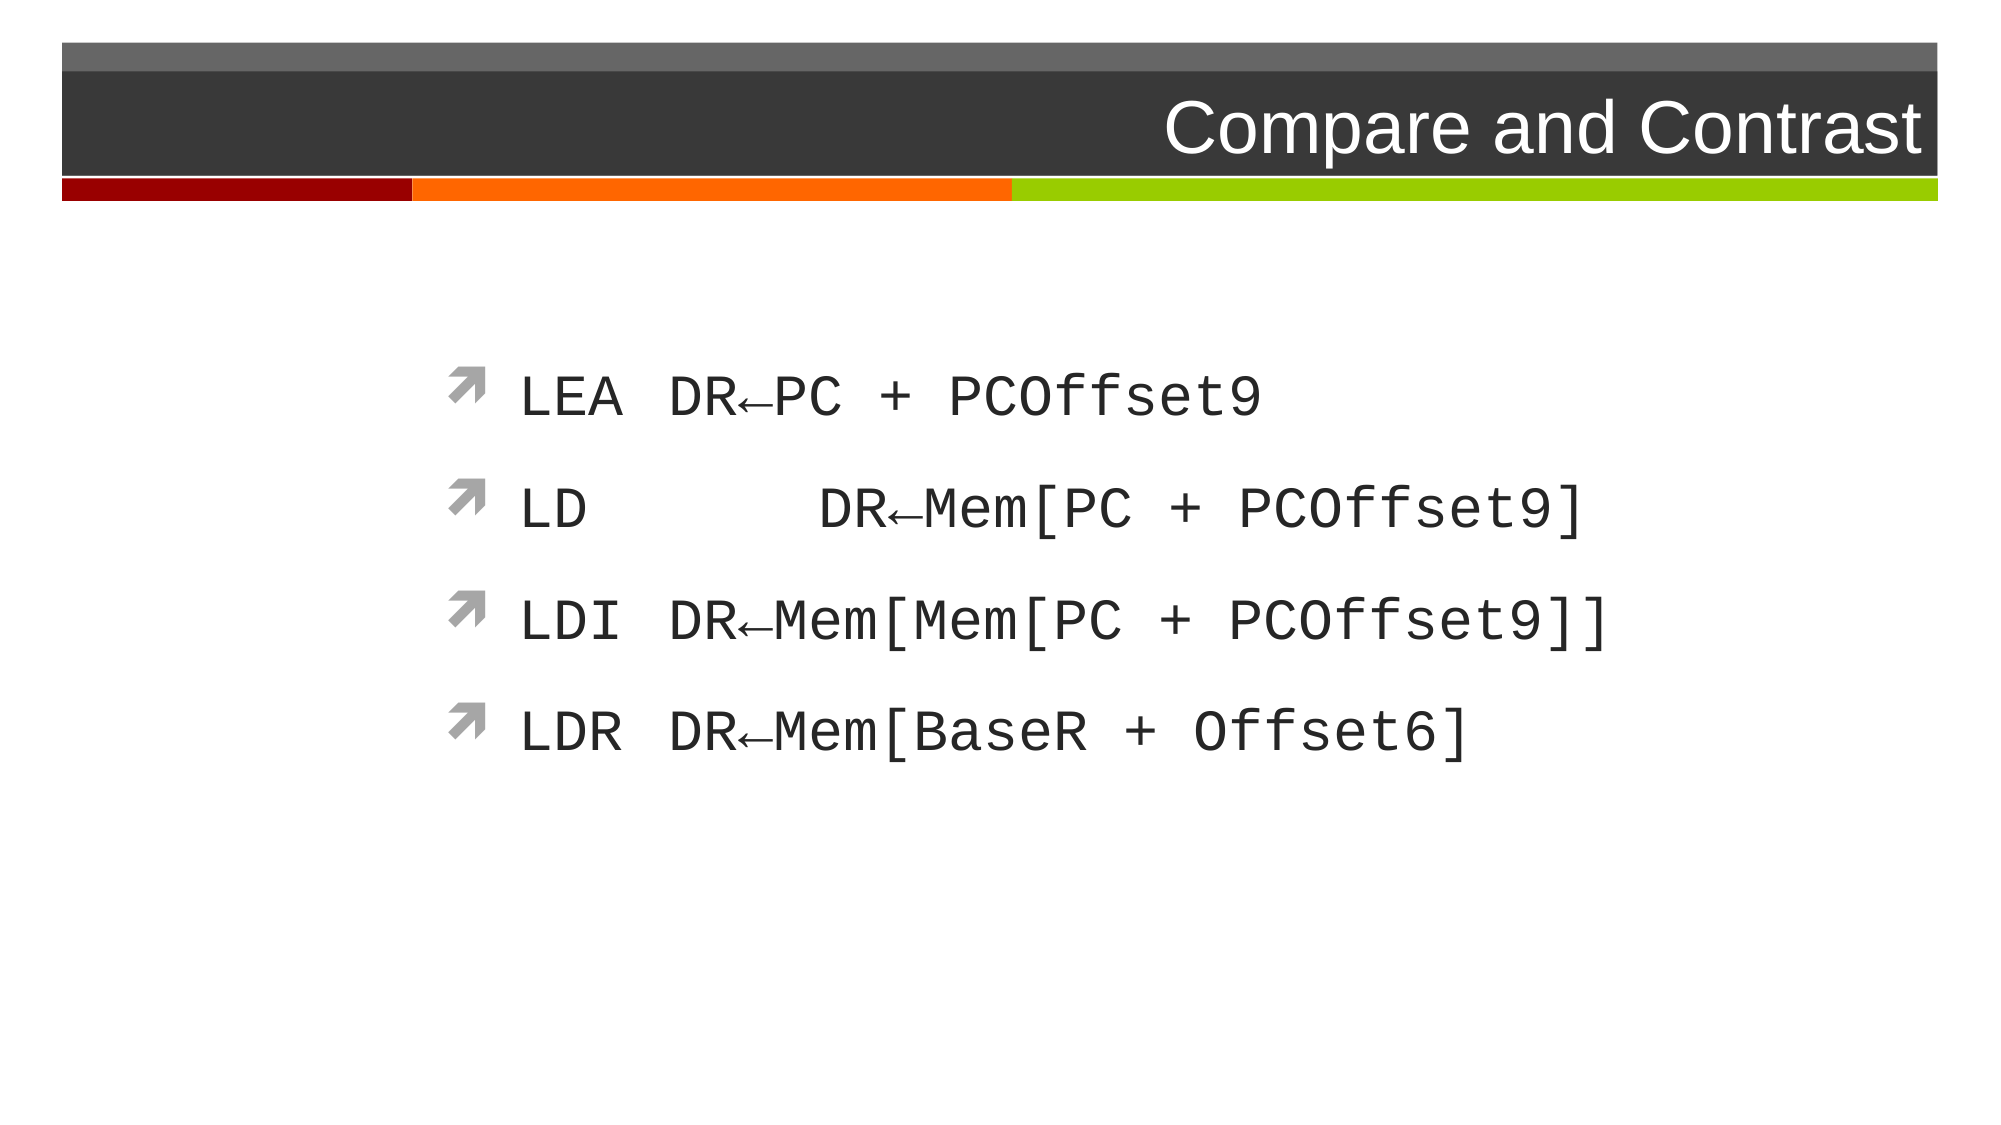

# Compare and Contrast
LEA	DR←PC + PCOffset9
LD		DR←Mem[PC + PCOffset9]
LDI	DR←Mem[Mem[PC + PCOffset9]]
LDR	DR←Mem[BaseR + Offset6]